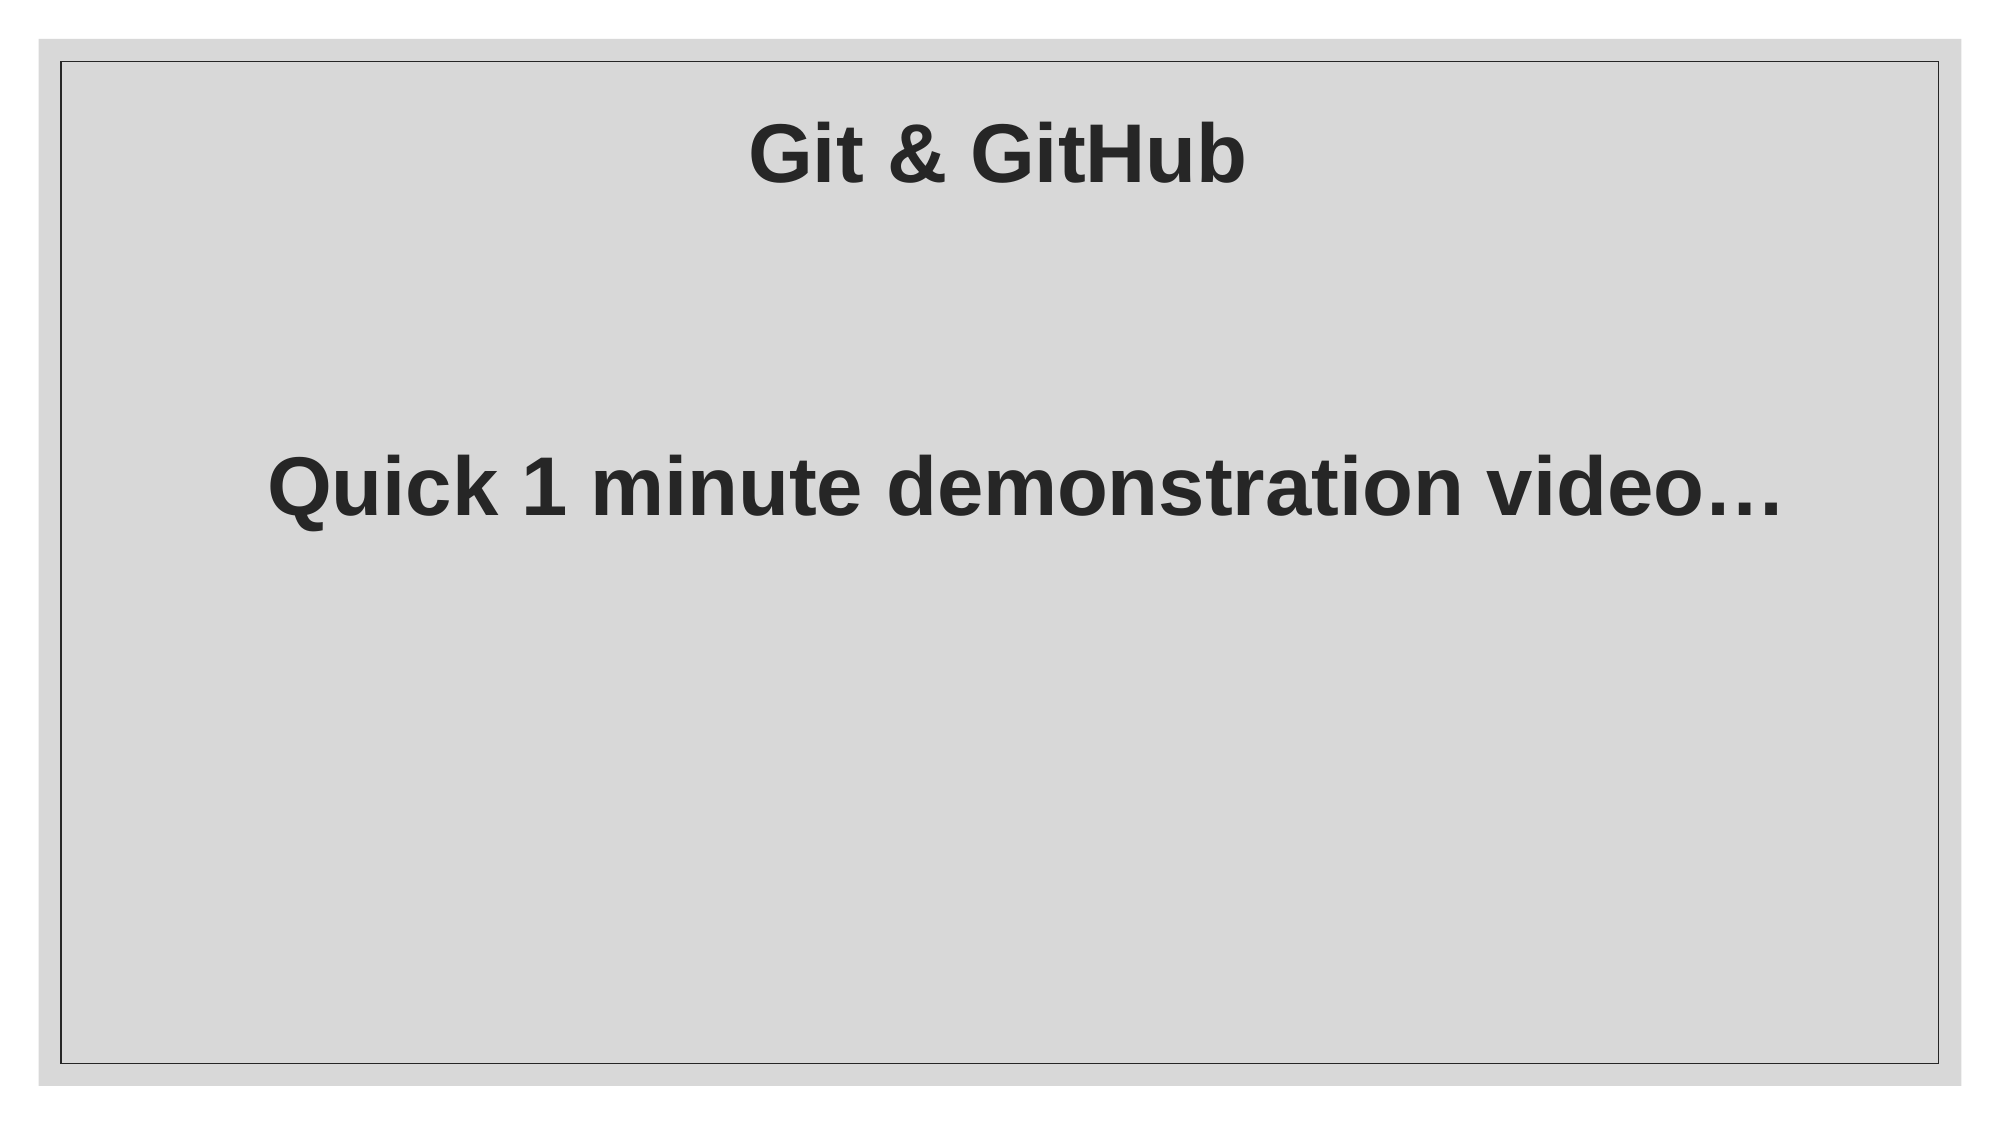

# Git & GitHub
Quick 1 minute demonstration video…